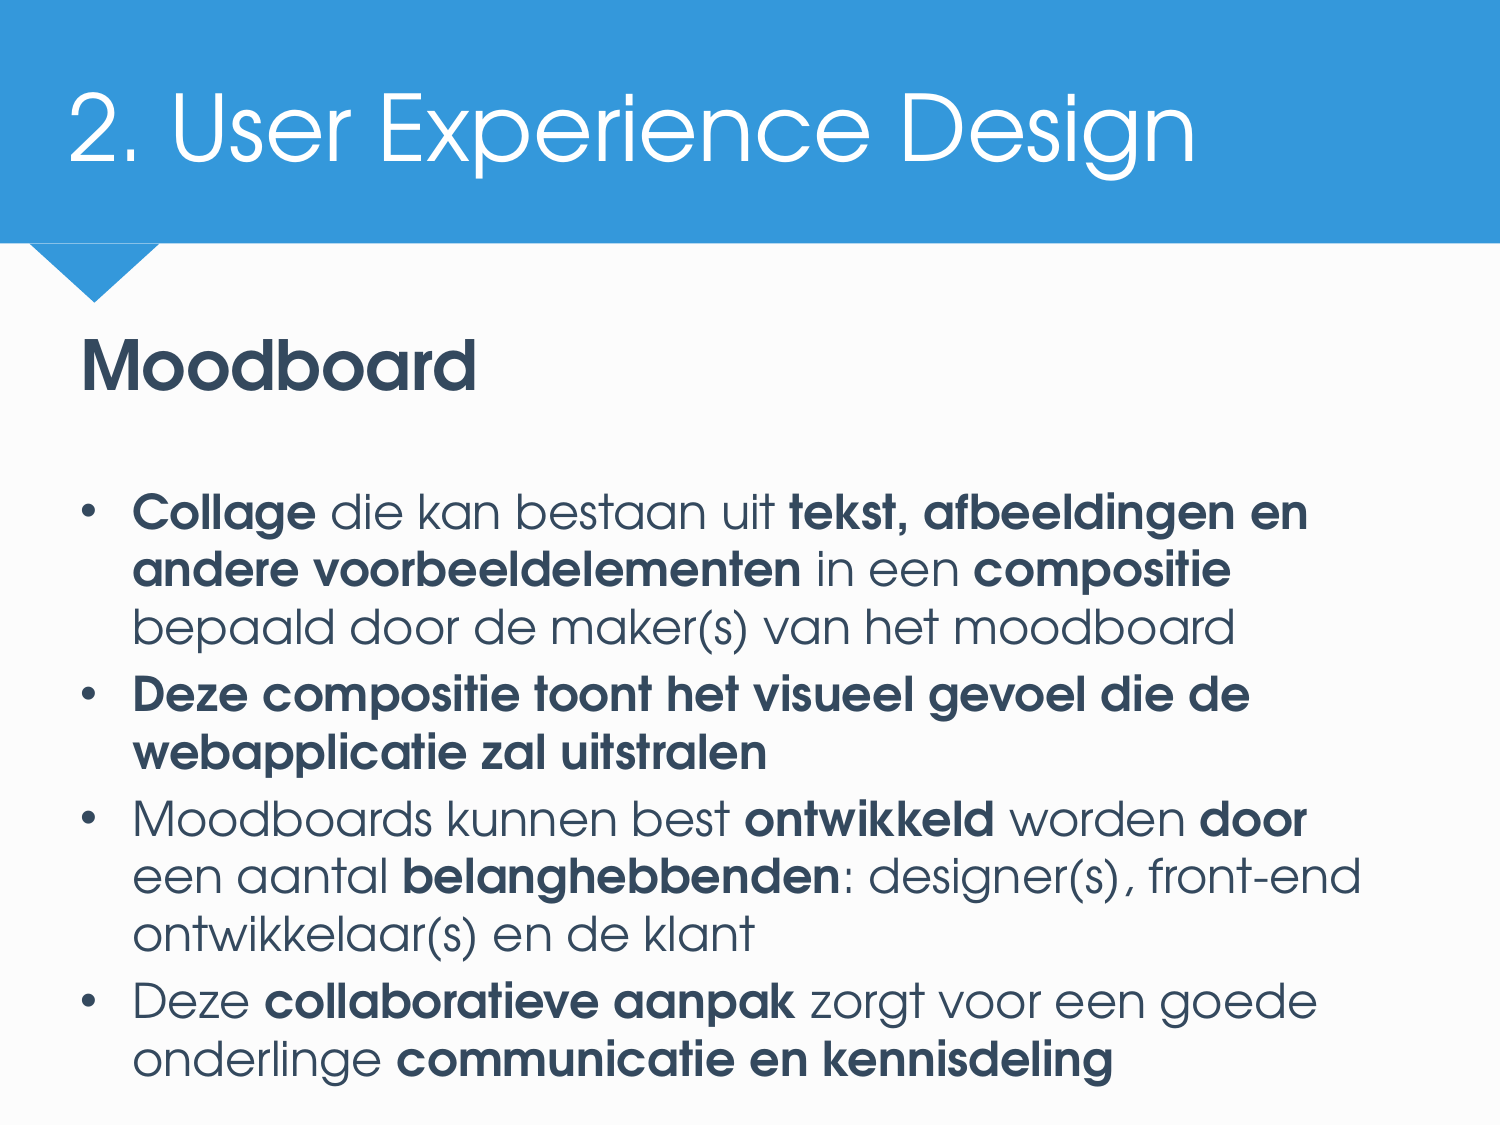

# 2. User Experience Design
Moodboard

Collage die kan bestaan uit tekst, afbeeldingen en andere voorbeeldelementen in een compositie bepaald door de maker(s) van het moodboard
Deze compositie toont het visueel gevoel die de webapplicatie zal uitstralen
Moodboards kunnen best ontwikkeld worden door een aantal belanghebbenden: designer(s), front-end ontwikkelaar(s) en de klant
Deze collaboratieve aanpak zorgt voor een goede onderlinge communicatie en kennisdeling